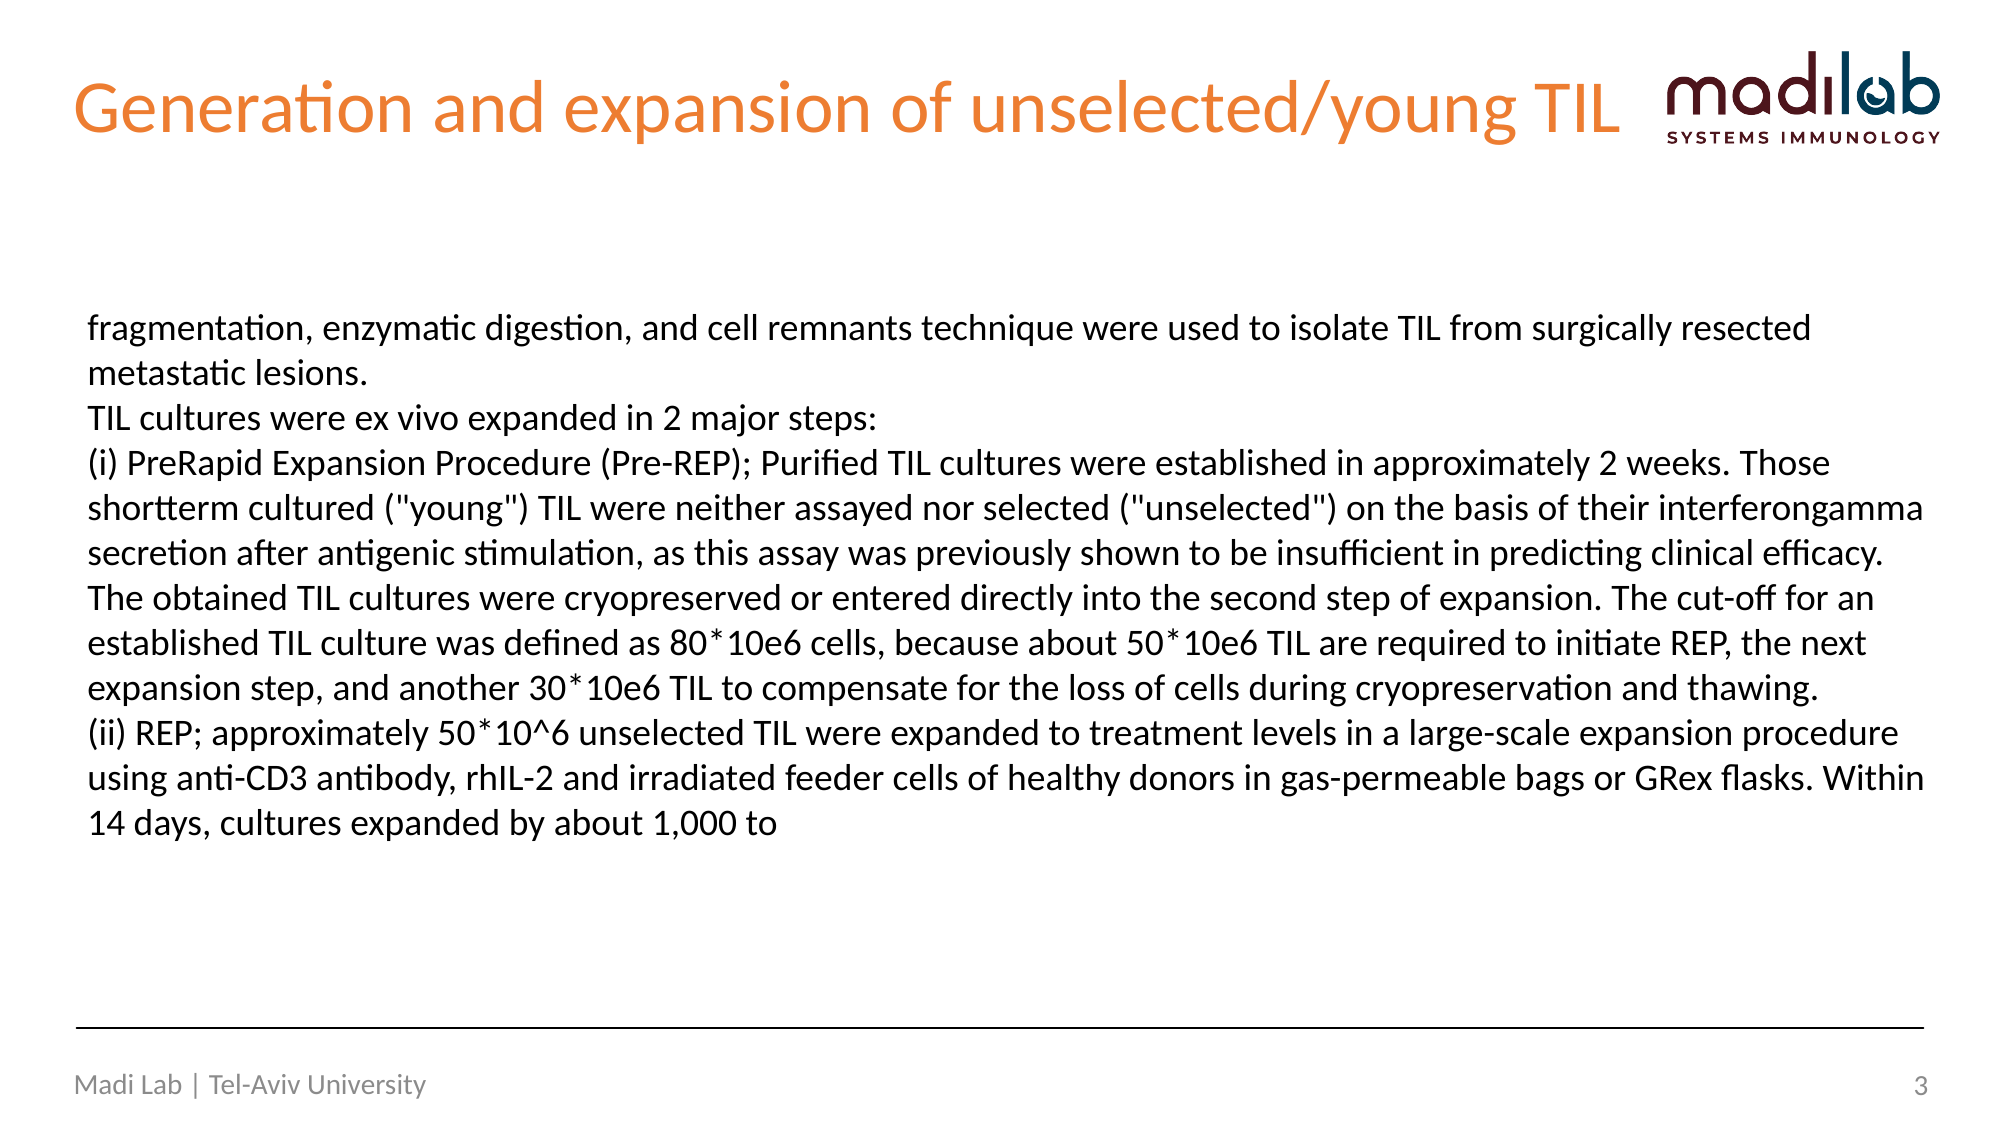

# Generation and expansion of unselected/young TIL

fragmentation, enzymatic digestion, and cell remnants technique were used to isolate TIL from surgically resected metastatic lesions.
TIL cultures were ex vivo expanded in 2 major steps:
(i) PreRapid Expansion Procedure (Pre-REP); Purified TIL cultures were established in approximately 2 weeks. Those shortterm cultured ("young") TIL were neither assayed nor selected ("unselected") on the basis of their interferongamma secretion after antigenic stimulation, as this assay was previously shown to be insufficient in predicting clinical efficacy. The obtained TIL cultures were cryopreserved or entered directly into the second step of expansion. The cut-off for an established TIL culture was defined as 80*10e6 cells, because about 50*10e6 TIL are required to initiate REP, the next expansion step, and another 30*10e6 TIL to compensate for the loss of cells during cryopreservation and thawing.
(ii) REP; approximately 50*10^6 unselected TIL were expanded to treatment levels in a large-scale expansion procedure using anti-CD3 antibody, rhIL-2 and irradiated feeder cells of healthy donors in gas-permeable bags or GRex flasks. Within 14 days, cultures expanded by about 1,000 to
Madi Lab | Tel-Aviv University
3